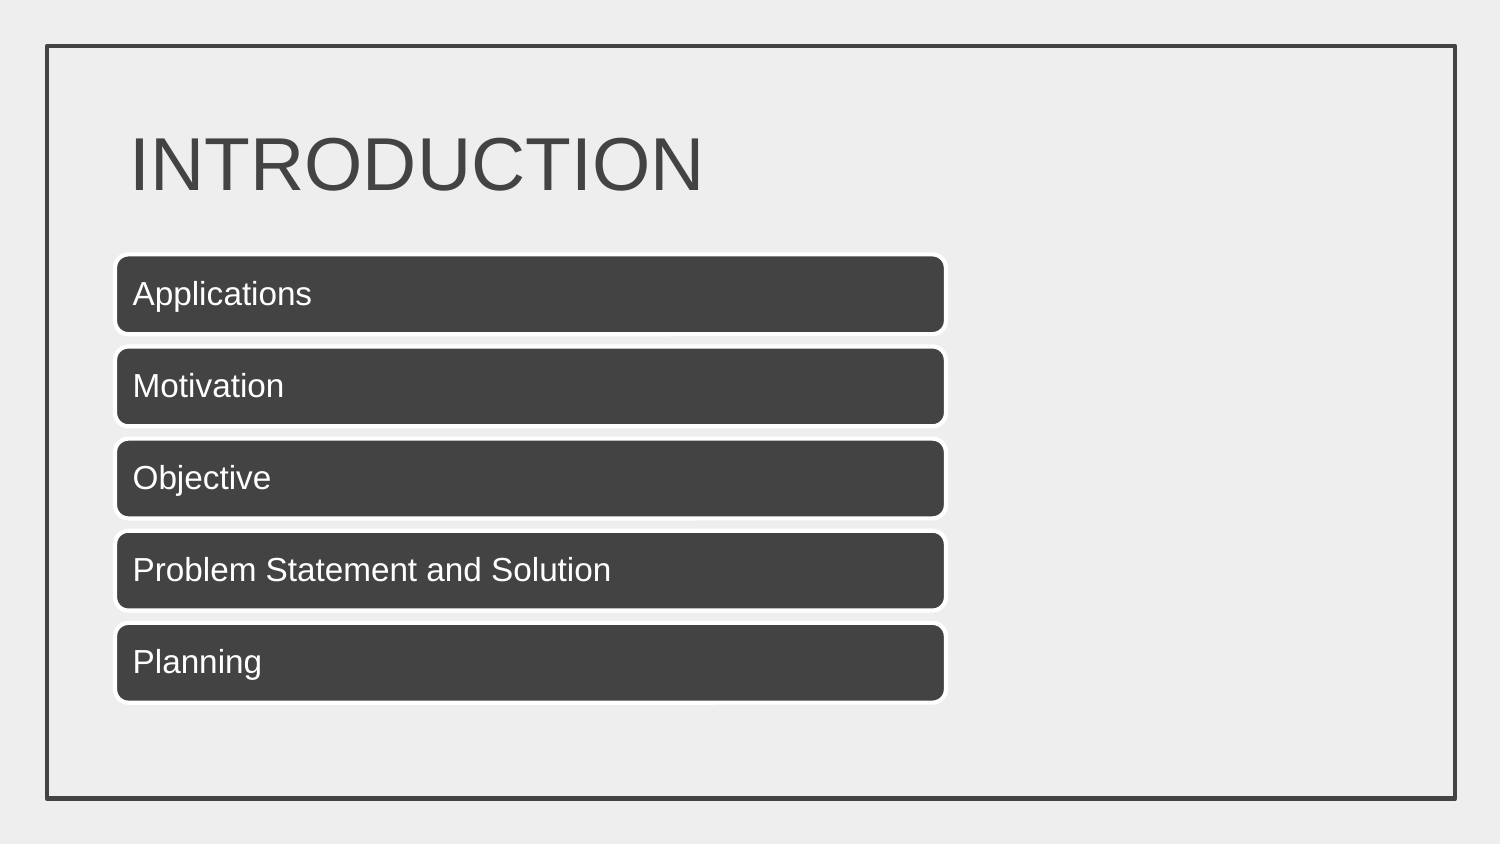

# INTRODUCTION
Applications
Motivation
Objective
Problem Statement and Solution
Planning